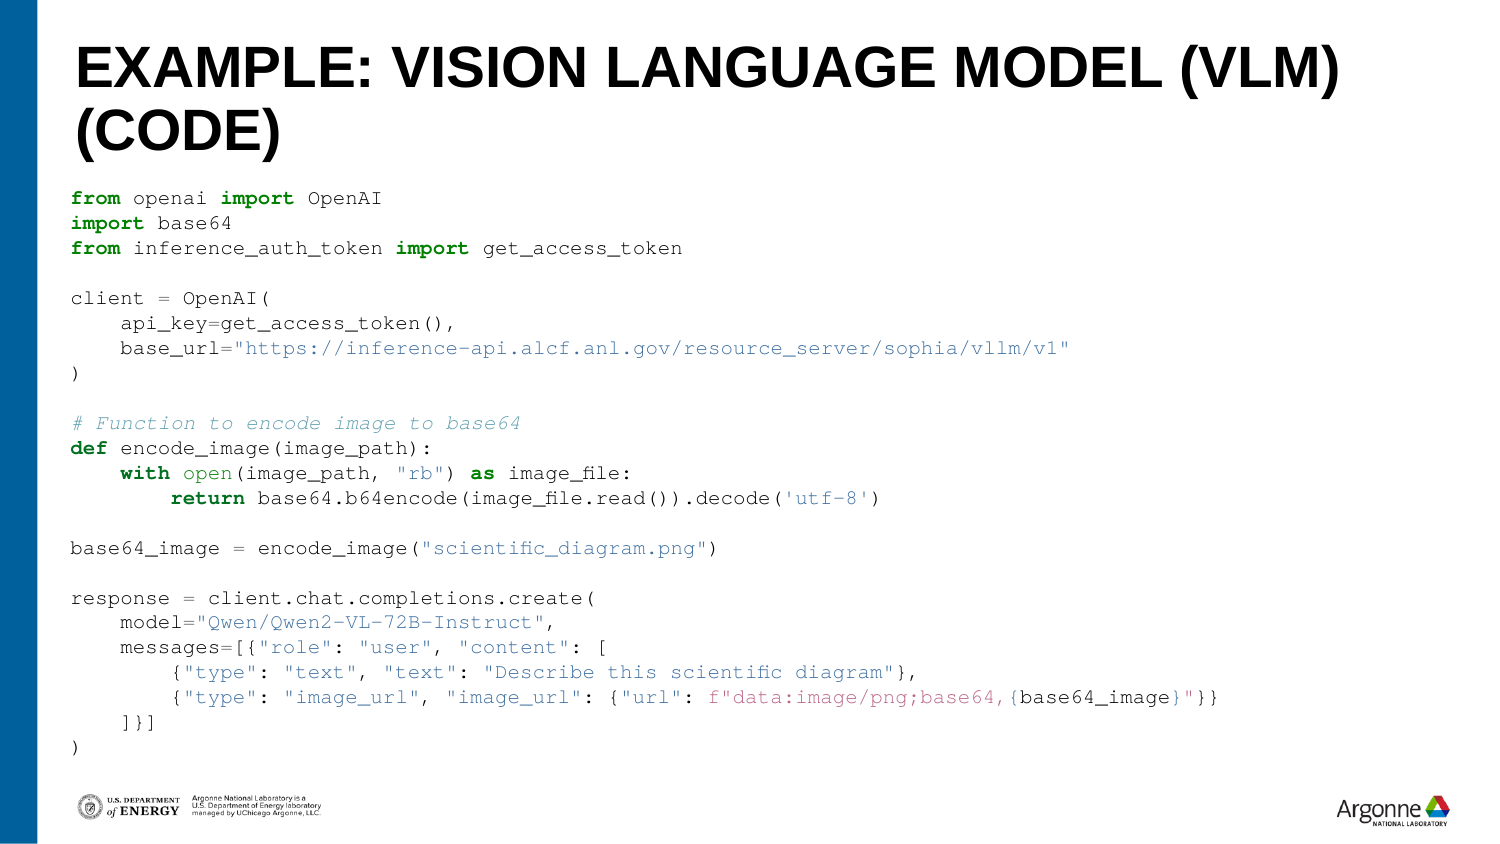

# Example: Vision Language Model (VLM) (Code)
from openai import OpenAI
import base64
from inference_auth_token import get_access_token
client = OpenAI(
    api_key=get_access_token(),
    base_url="https://inference-api.alcf.anl.gov/resource_server/sophia/vllm/v1"
)
# Function to encode image to base64
def encode_image(image_path):
    with open(image_path, "rb") as image_file:
        return base64.b64encode(image_file.read()).decode('utf-8')
base64_image = encode_image("scientific_diagram.png")
response = client.chat.completions.create(
    model="Qwen/Qwen2-VL-72B-Instruct",
    messages=[{"role": "user", "content": [
        {"type": "text", "text": "Describe this scientific diagram"},
        {"type": "image_url", "image_url": {"url": f"data:image/png;base64,{base64_image}"}}
    ]}]
)